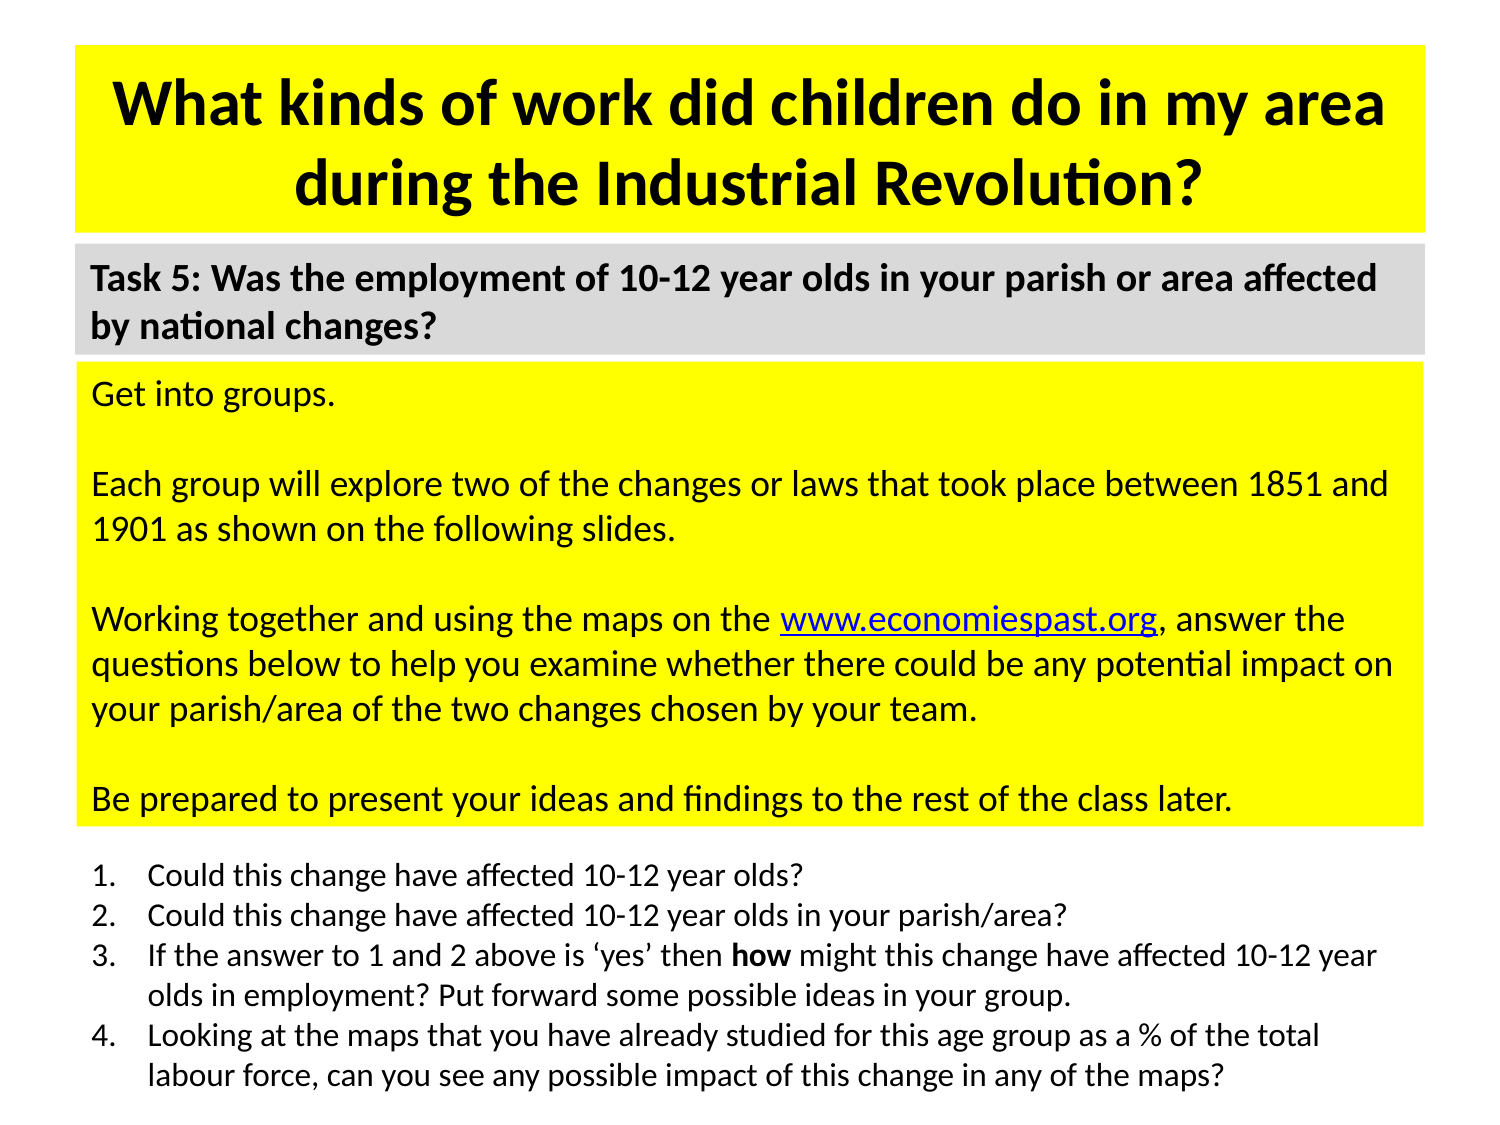

# What kinds of work did children do in my area during the Industrial Revolution?
Task 5: Was the employment of 10-12 year olds in your parish or area affected by national changes?
Get into groups.

Each group will explore two of the changes or laws that took place between 1851 and 1901 as shown on the following slides.

Working together and using the maps on the www.economiespast.org, answer the questions below to help you examine whether there could be any potential impact on your parish/area of the two changes chosen by your team.

Be prepared to present your ideas and findings to the rest of the class later.
Could this change have affected 10-12 year olds?
Could this change have affected 10-12 year olds in your parish/area?
If the answer to 1 and 2 above is ‘yes’ then how might this change have affected 10-12 year olds in employment? Put forward some possible ideas in your group.
Looking at the maps that you have already studied for this age group as a % of the total labour force, can you see any possible impact of this change in any of the maps?